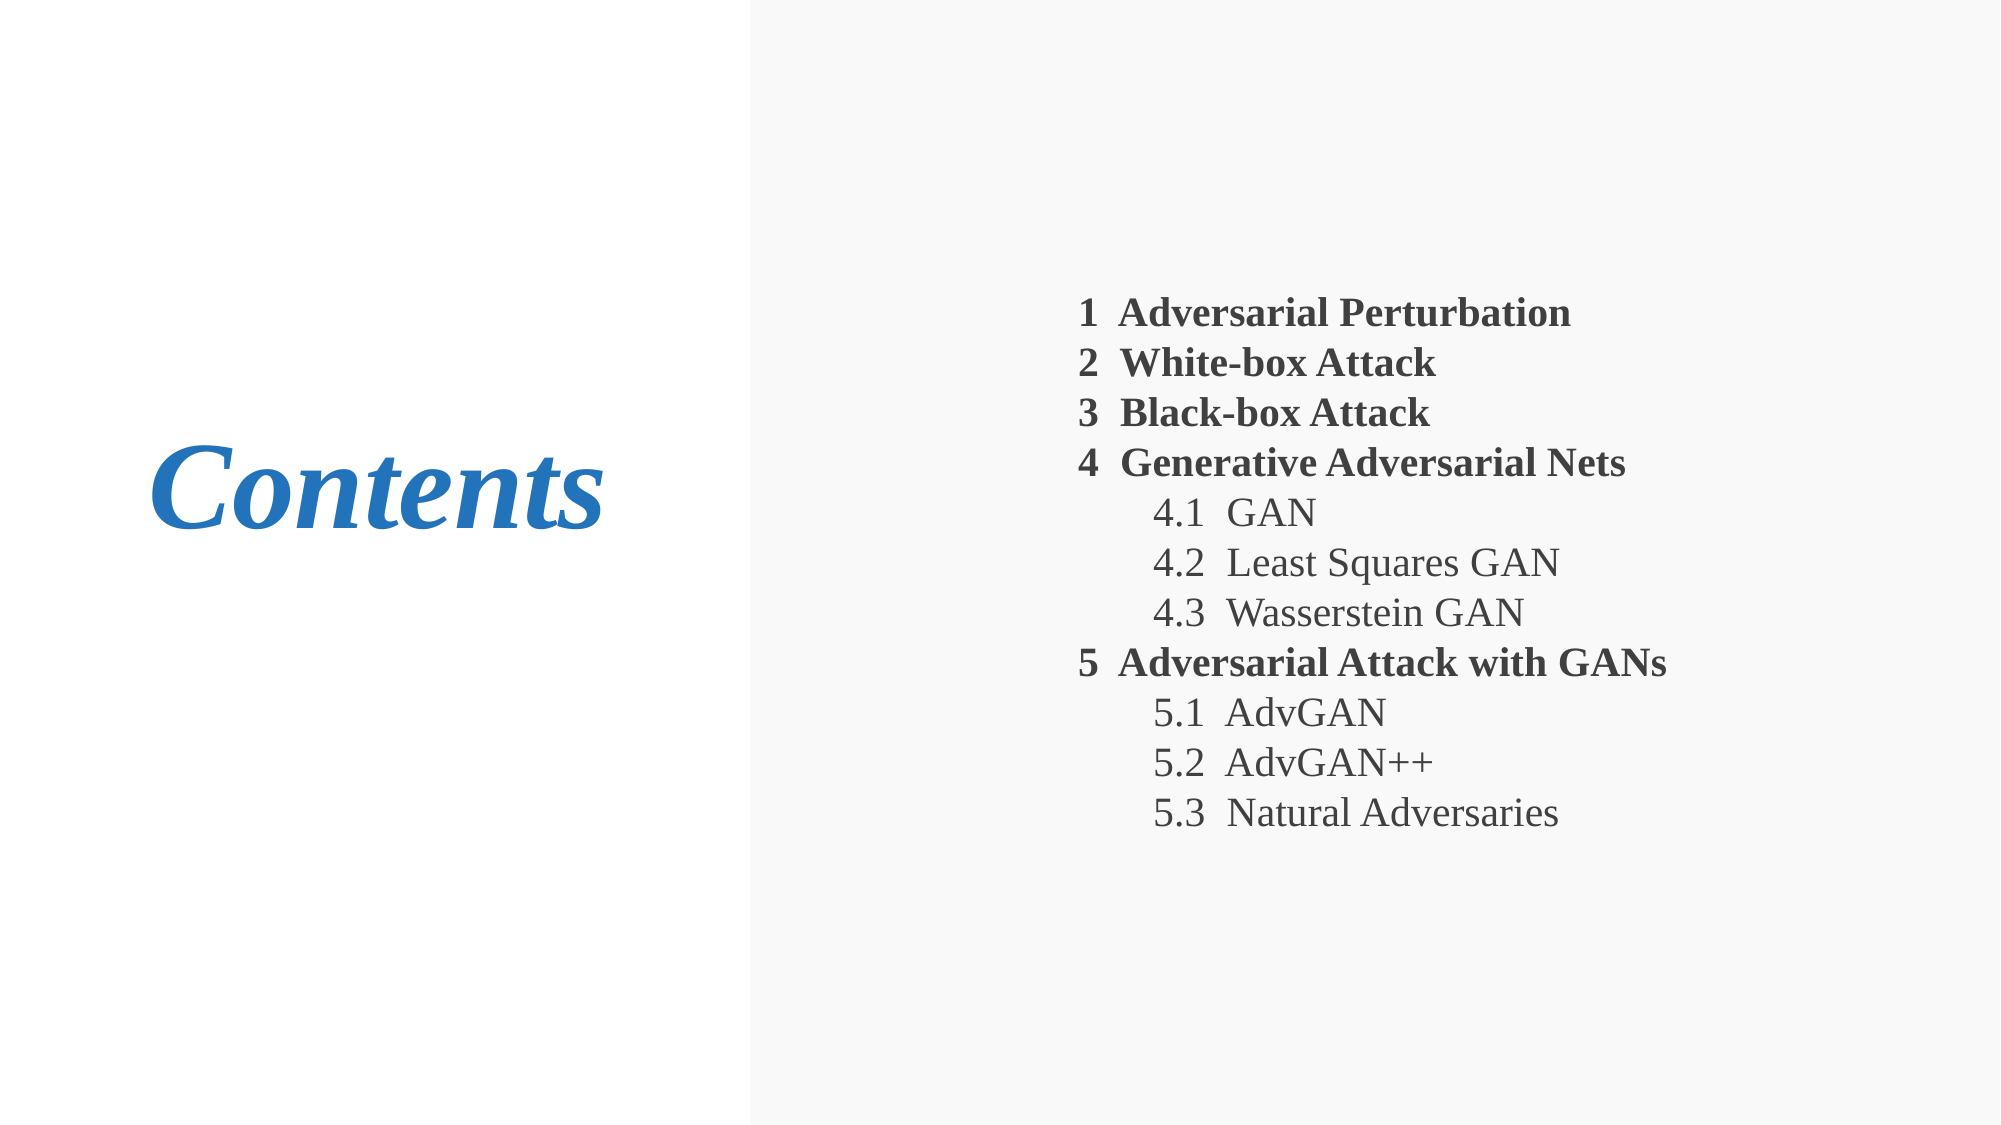

1  Adversarial Perturbation
2  White-box Attack
3  Black-box Attack
4  Generative Adversarial Nets
4.1  GAN
4.2  Least Squares GAN
4.3  Wasserstein GAN
5  Adversarial Attack with GANs
5.1  AdvGAN
5.2  AdvGAN++
5.3  Natural Adversaries
Contents